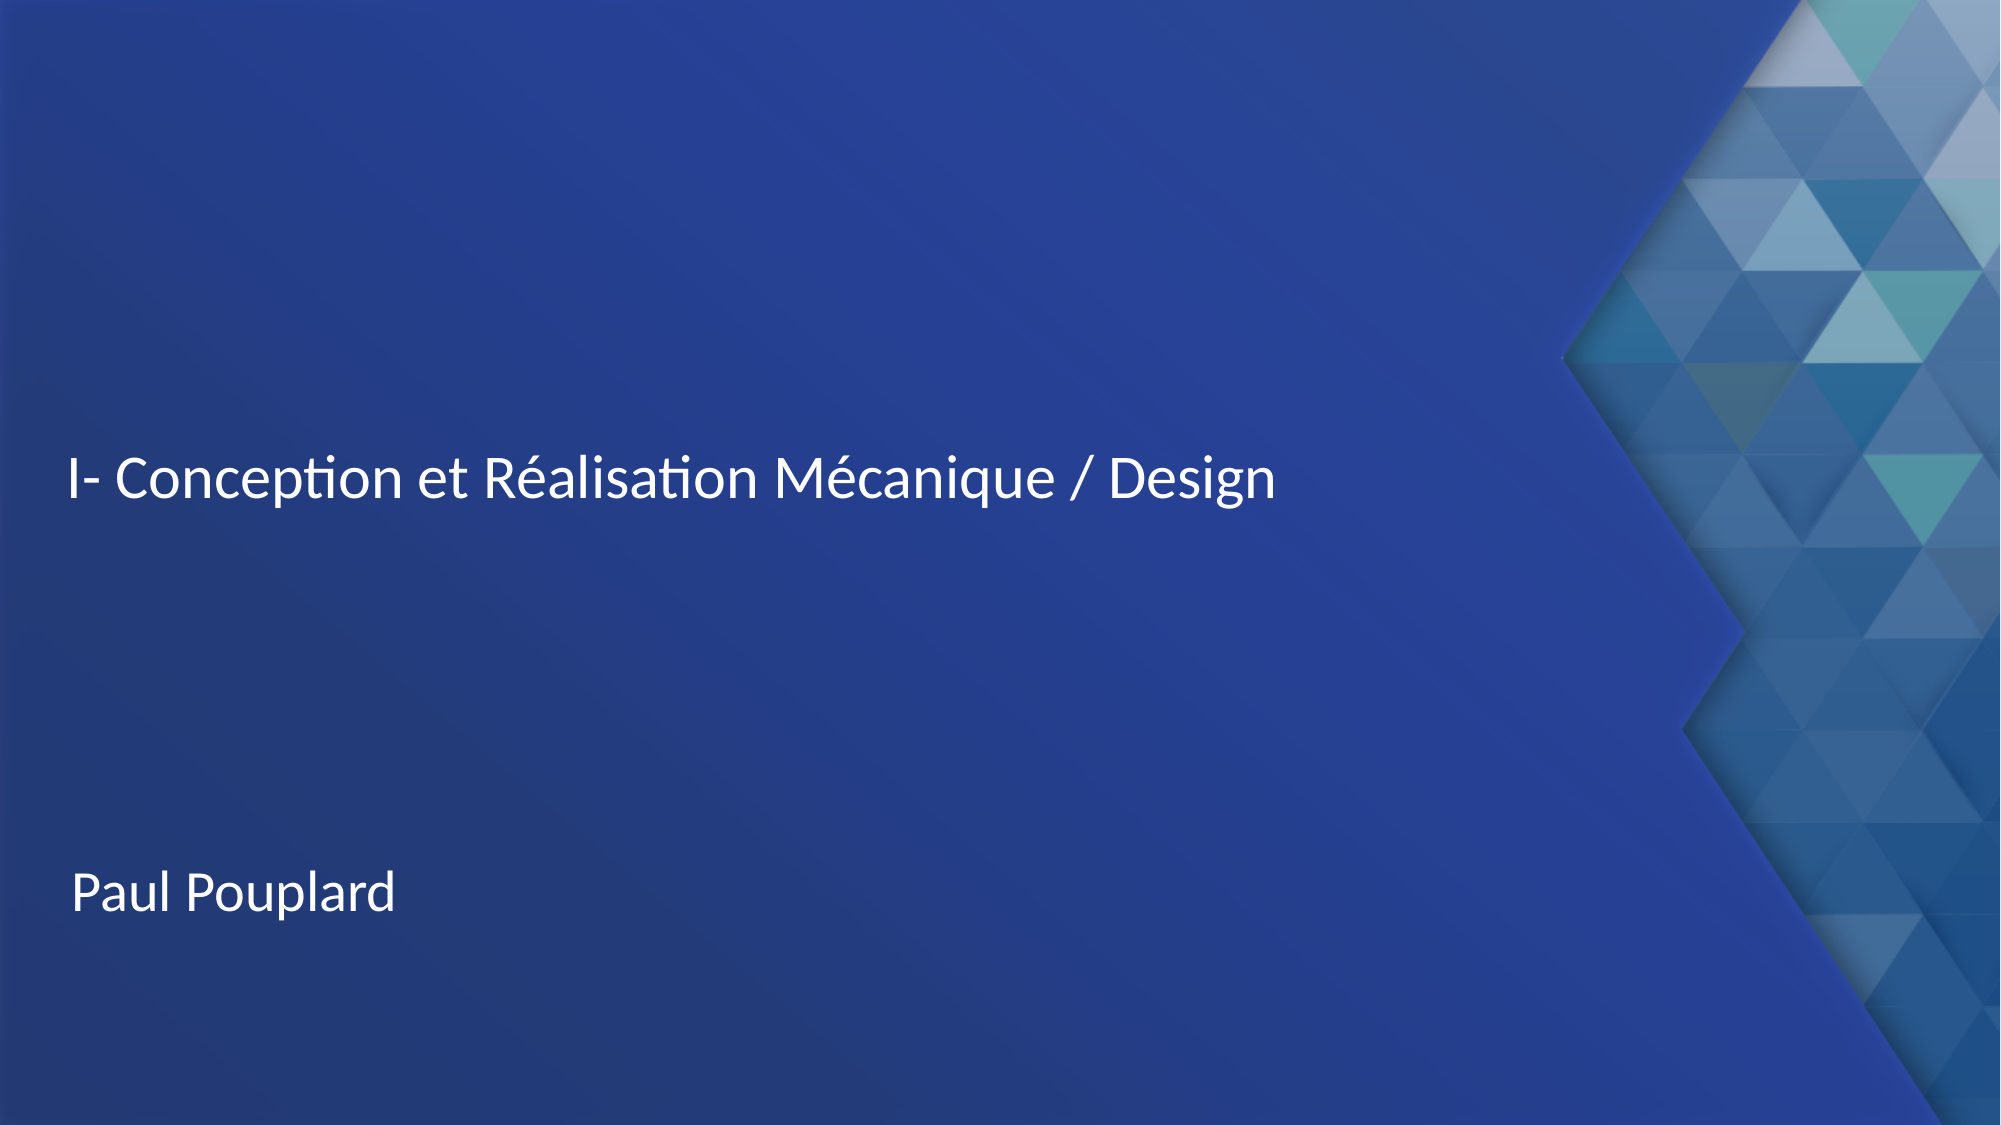

# I- Conception et Réalisation Mécanique / Design
Paul Pouplard